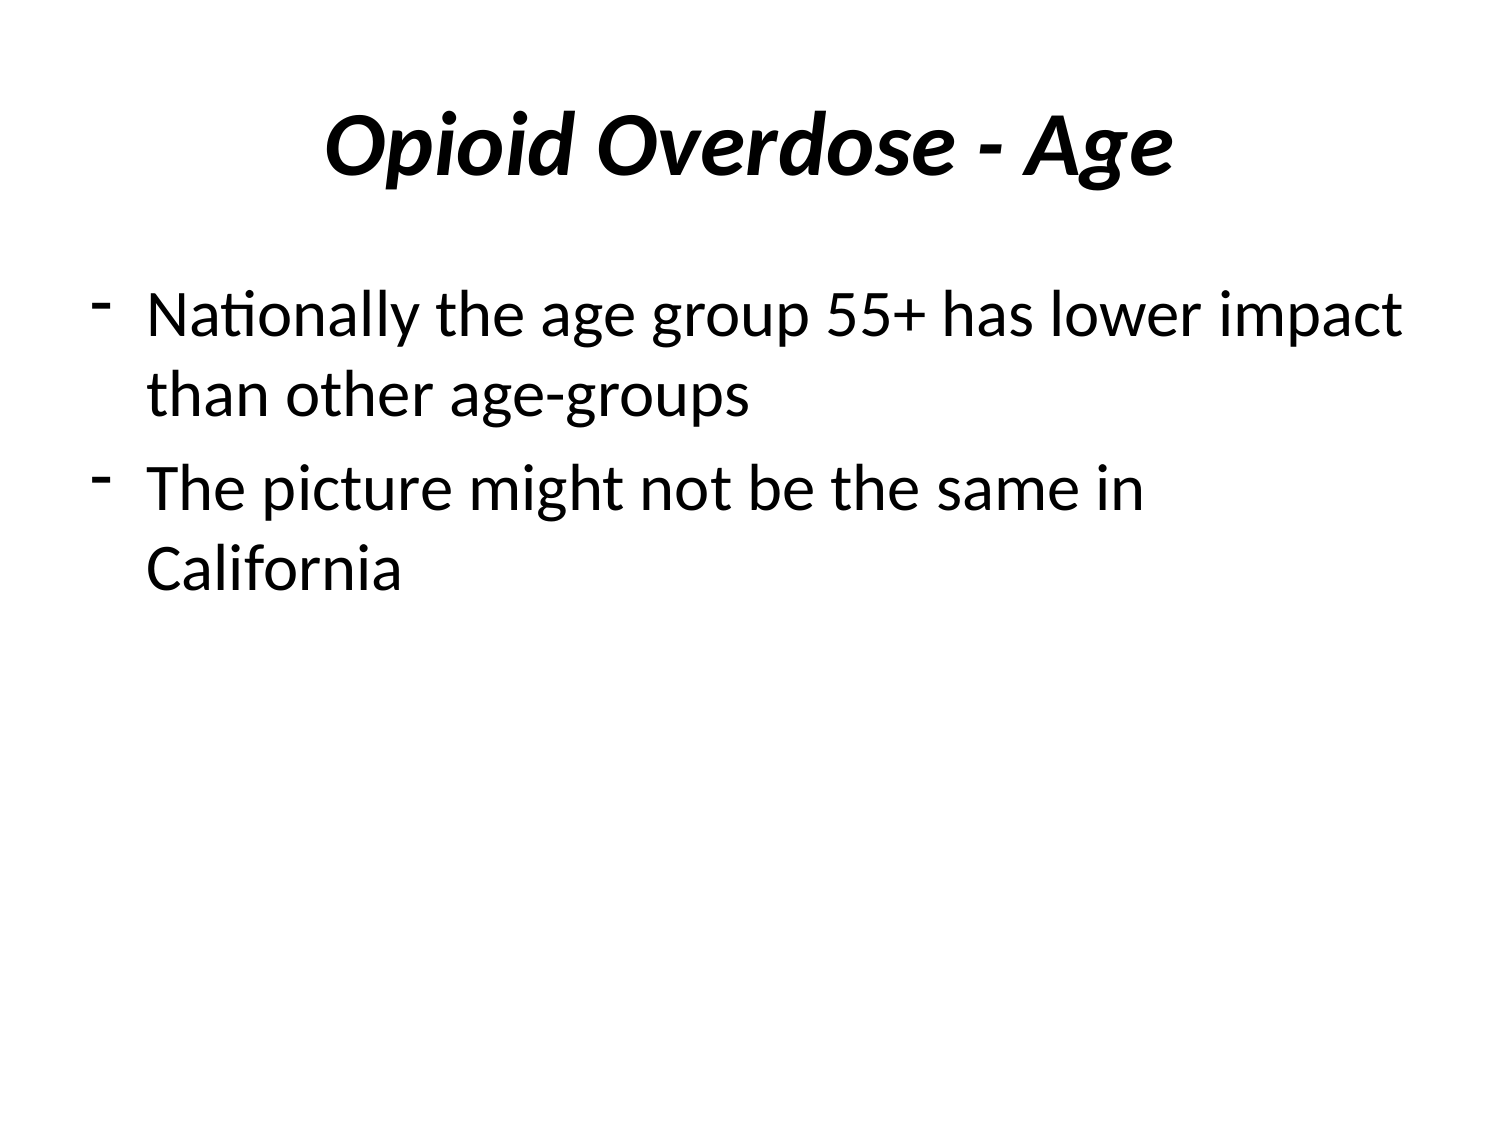

# Opioid Overdose - Age
Nationally the age group 55+ has lower impact than other age-groups
The picture might not be the same in California